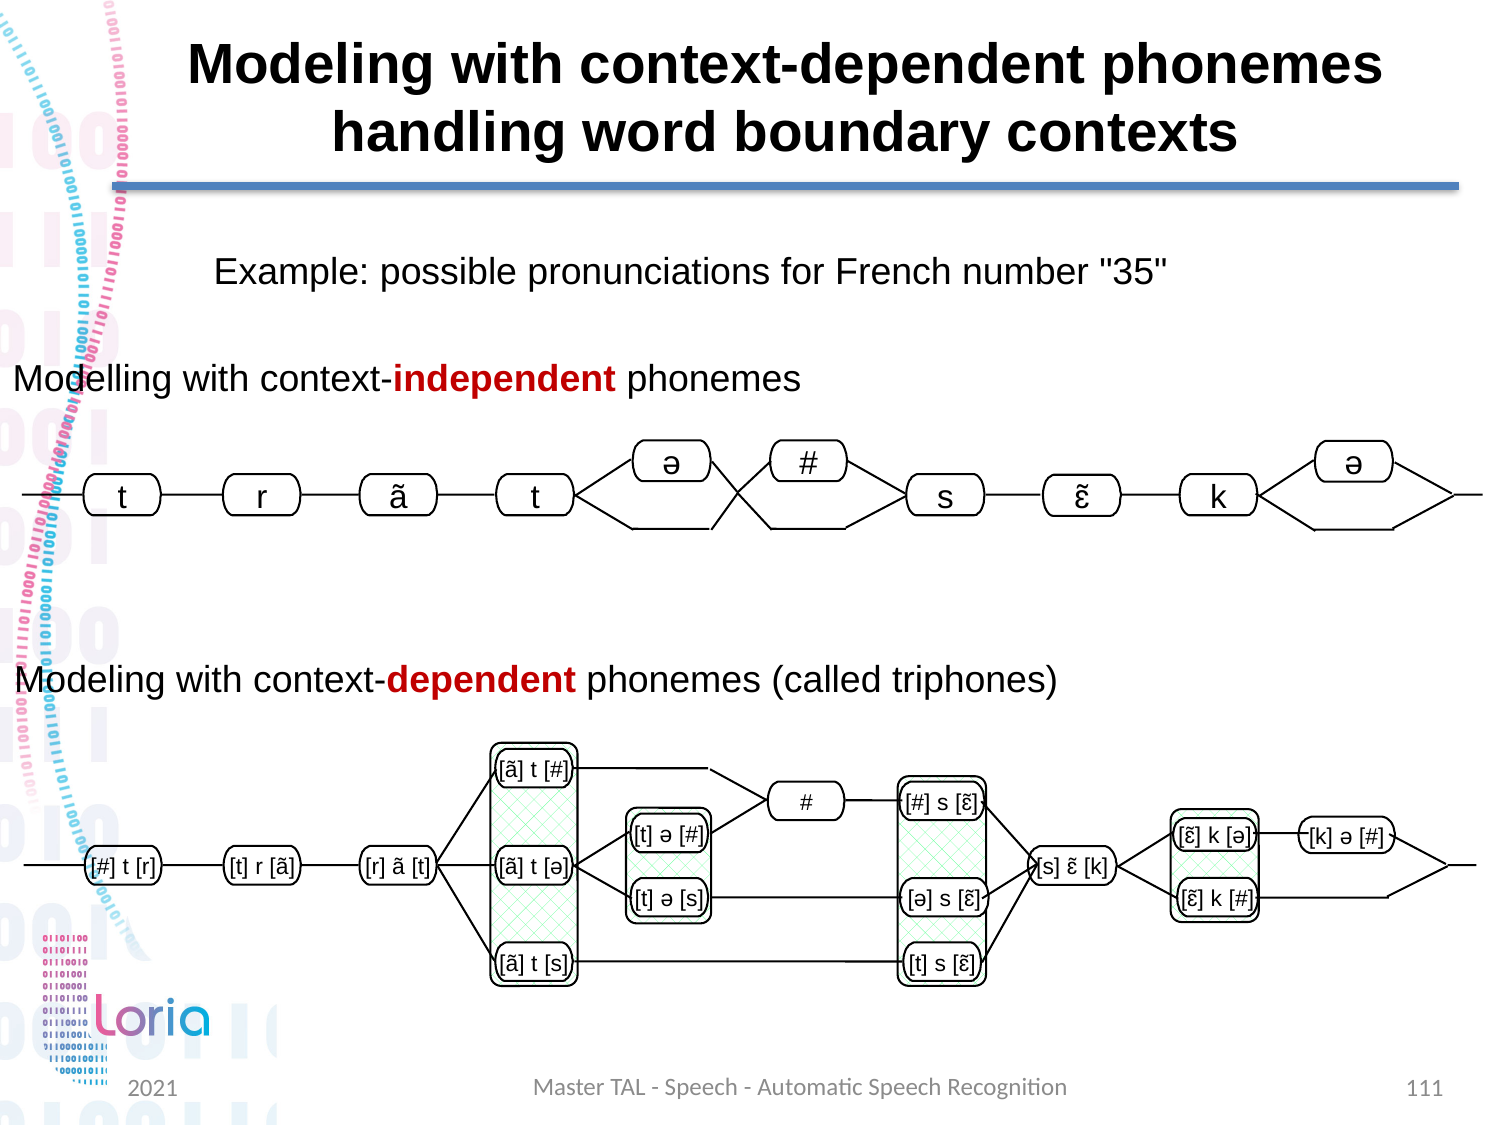

# Modeling with context-dependent phonemes handling word boundary contexts
Example: possible pronunciations for French number "35"
Modelling with context-independent phonemes
ə
#
ə

t
r
ã
t
s
k
ɛ̃

Modeling with context-dependent phonemes (called triphones)

[ã] t [#]

#
[#] s [ɛ̃]

[t] ə [#]
[k] ə [#]
[ɛ̃] k [ə]

[#] t [r]
[t] r [ã]
[r] ã [t]
[ã] t [ə]
[s] ɛ̃ [k]

[ɛ̃] k [#]
[t] ə [s]
[ə] s [ɛ̃]

[ã] t [s]
[t] s [ɛ̃]

Master TAL - Speech - Automatic Speech Recognition
2021
111